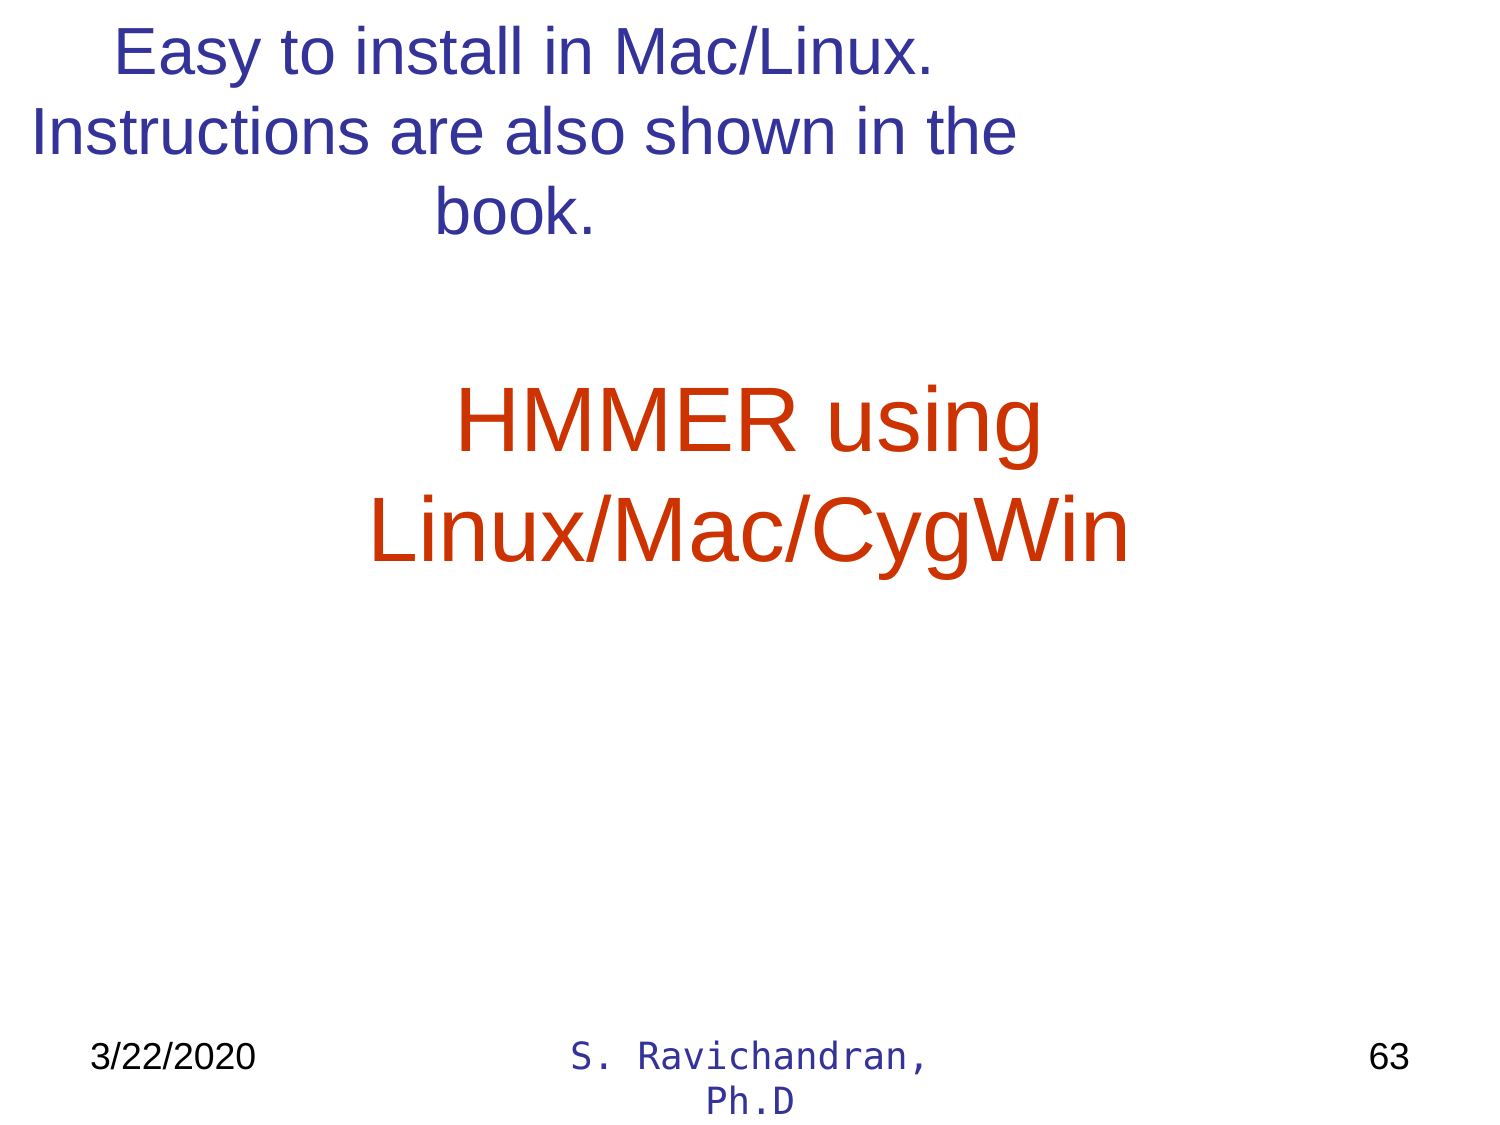

Easy to install in Mac/Linux. Instructions are also shown in the book.
# HMMER using Linux/Mac/CygWin
3/22/2020
S. Ravichandran, Ph.D
63